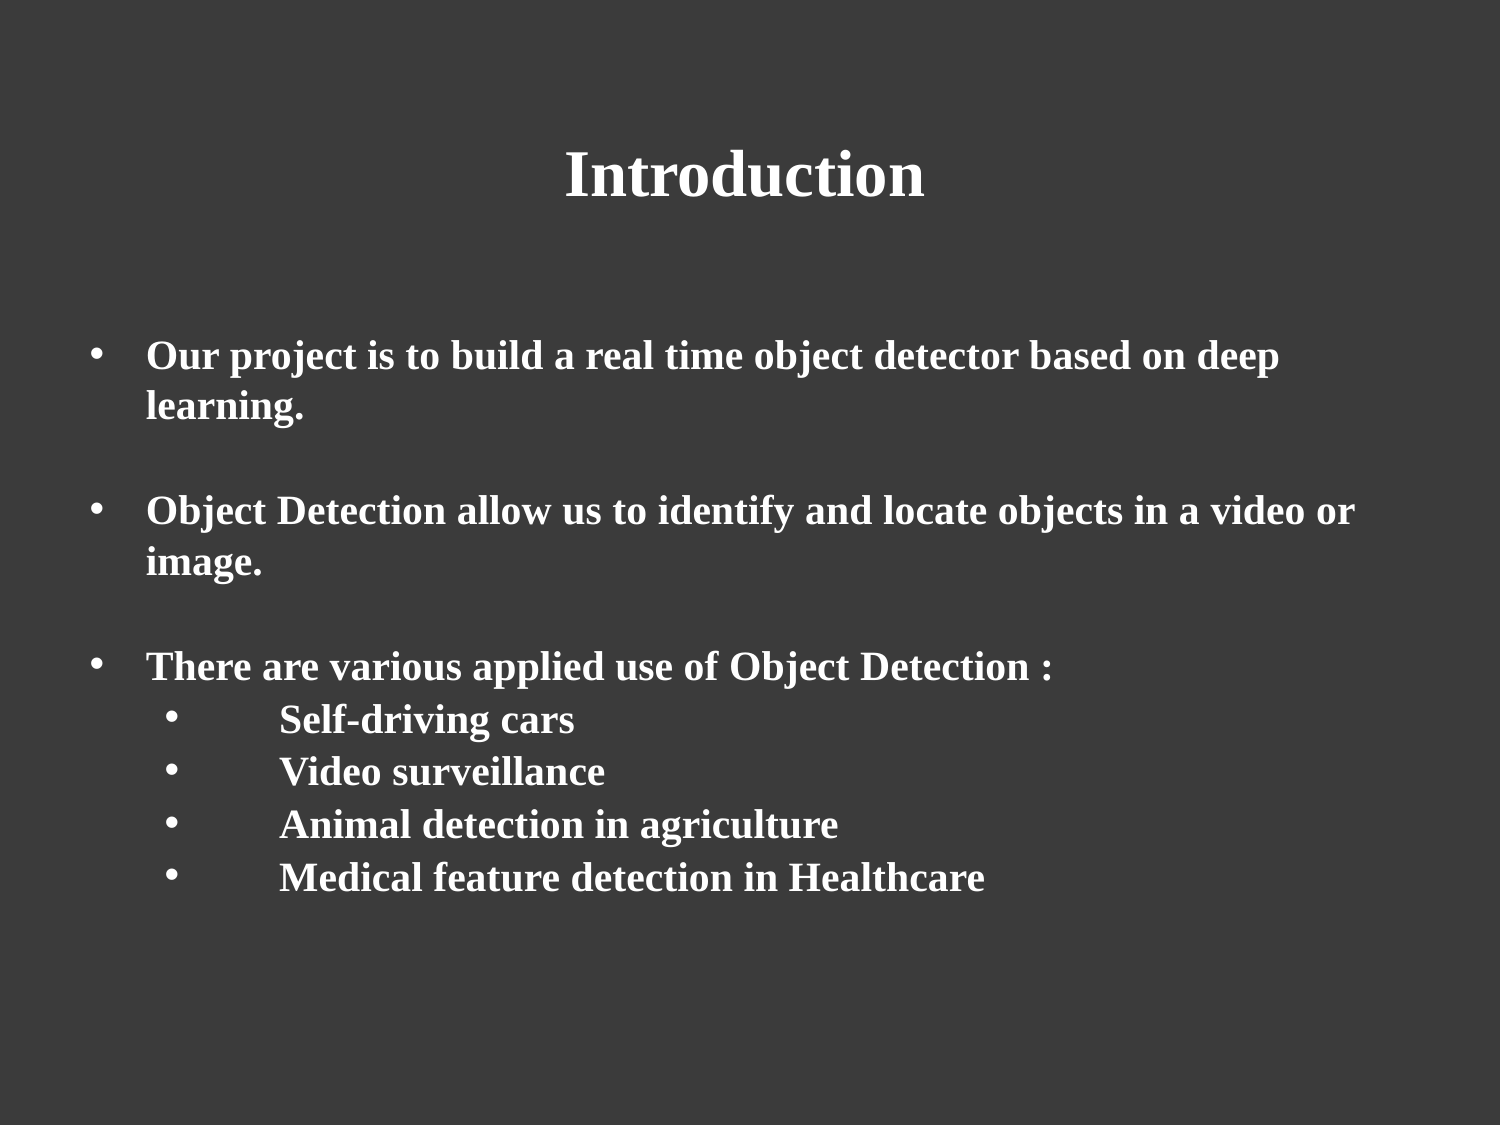

# Introduction
Our project is to build a real time object detector based on deep learning.

Object Detection allow us to identify and locate objects in a video or image.

There are various applied use of Object Detection :
	Self-driving cars
	Video surveillance
	Animal detection in agriculture
	Medical feature detection in Healthcare